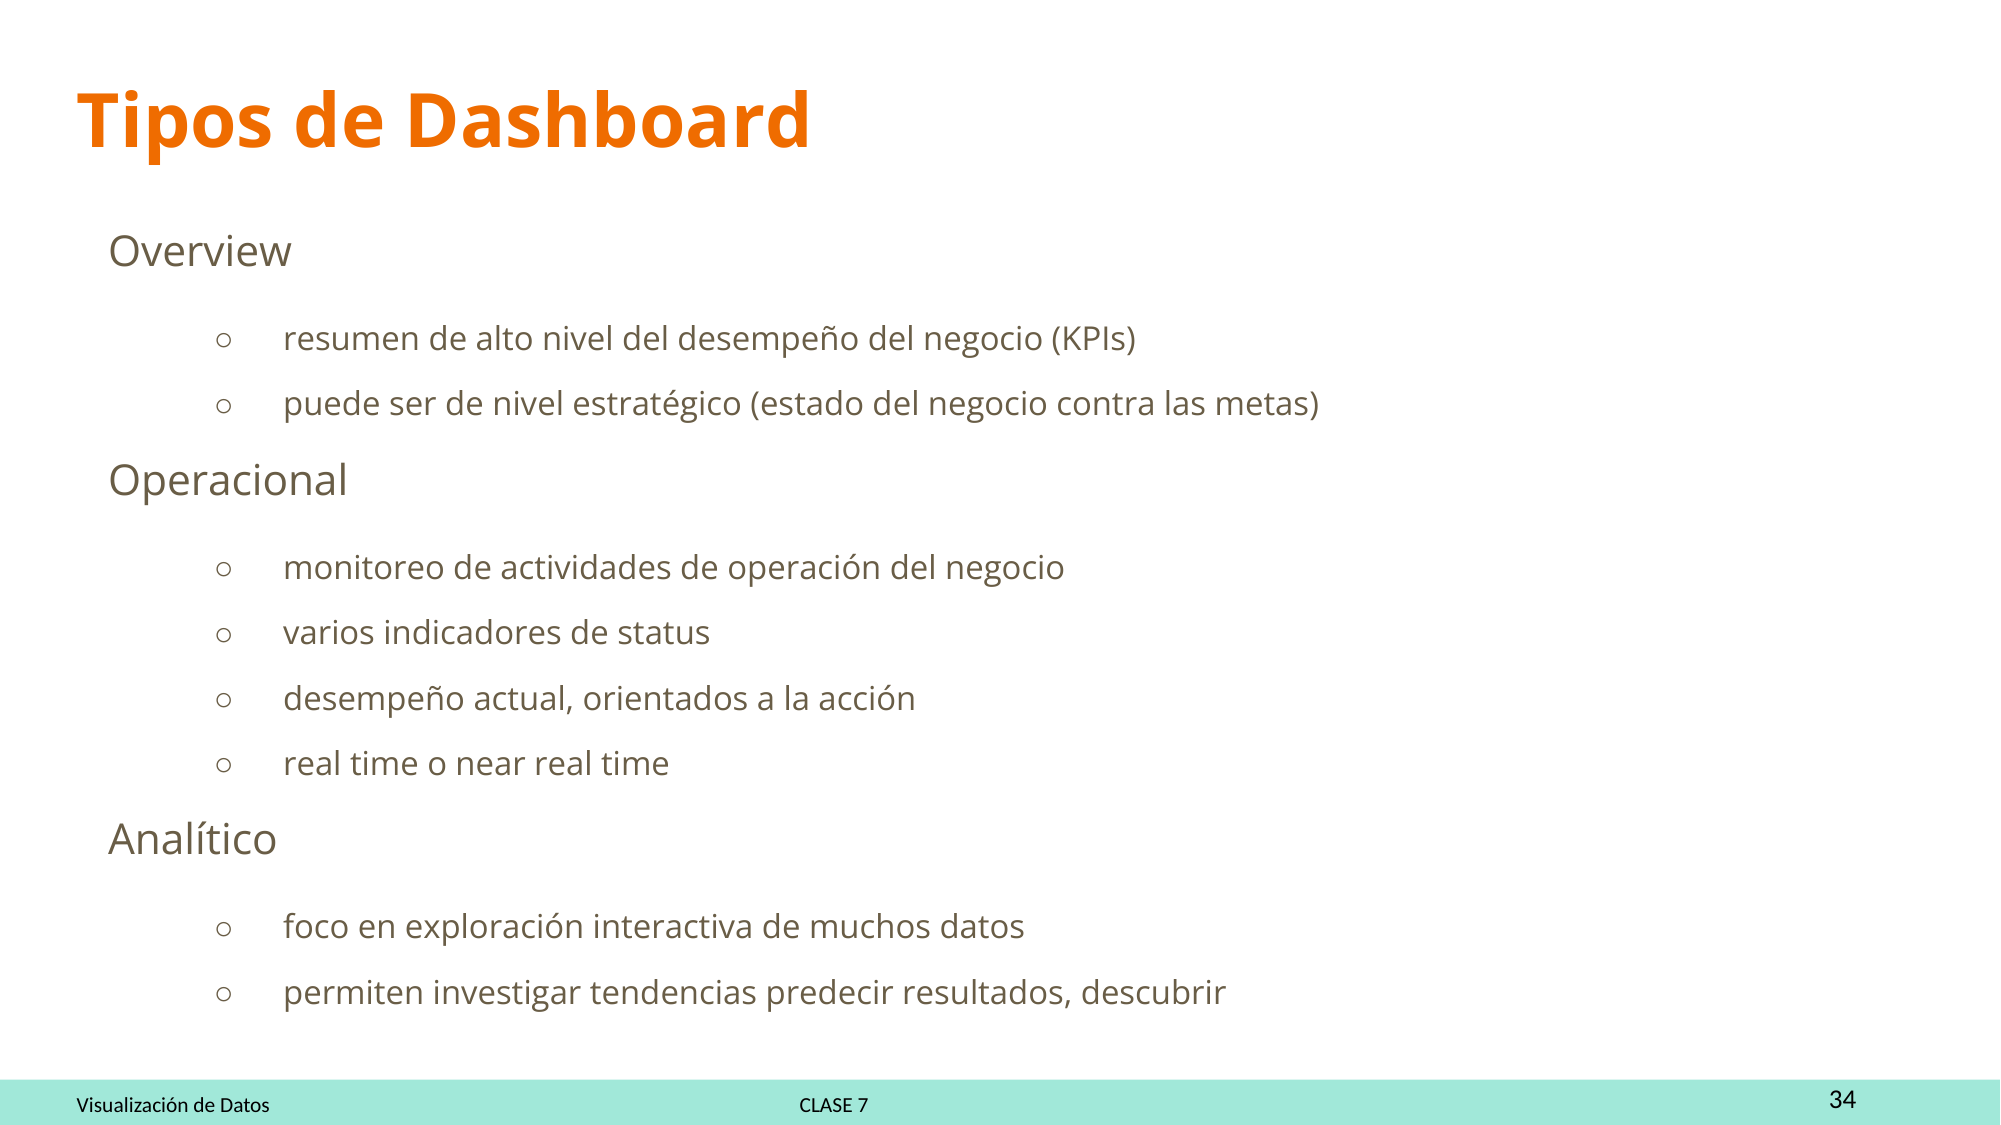

# Tipos de Dashboard
Overview
resumen de alto nivel del desempeño del negocio (KPIs)
puede ser de nivel estratégico (estado del negocio contra las metas)
Operacional
monitoreo de actividades de operación del negocio
varios indicadores de status
desempeño actual, orientados a la acción
real time o near real time
Analítico
foco en exploración interactiva de muchos datos
permiten investigar tendencias predecir resultados, descubrir